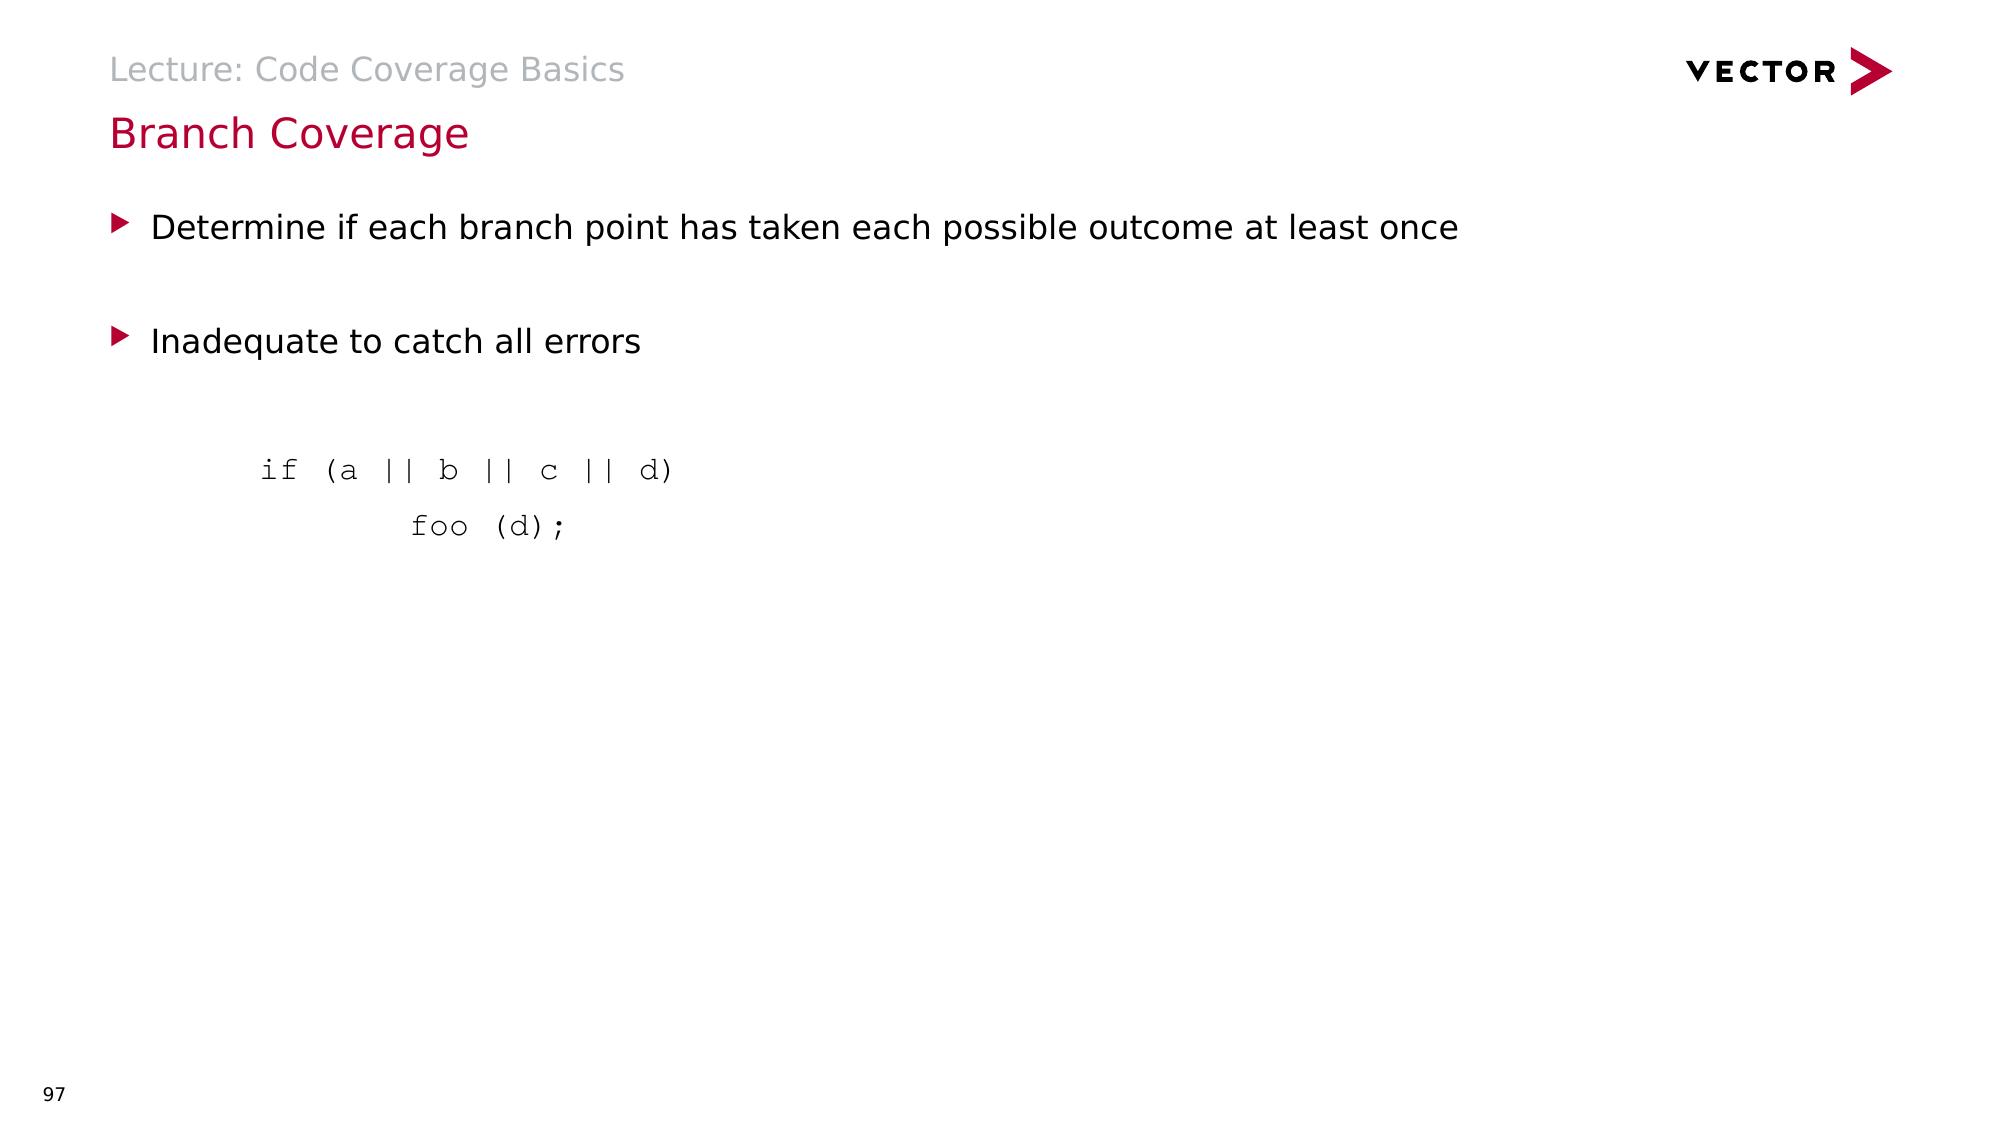

# Lecture: Code Coverage Basics
Branch Coverage
Determine if each branch point has taken each possible outcome at least once

Inadequate to catch all errors

	if (a || b || c || d)
		foo (d);